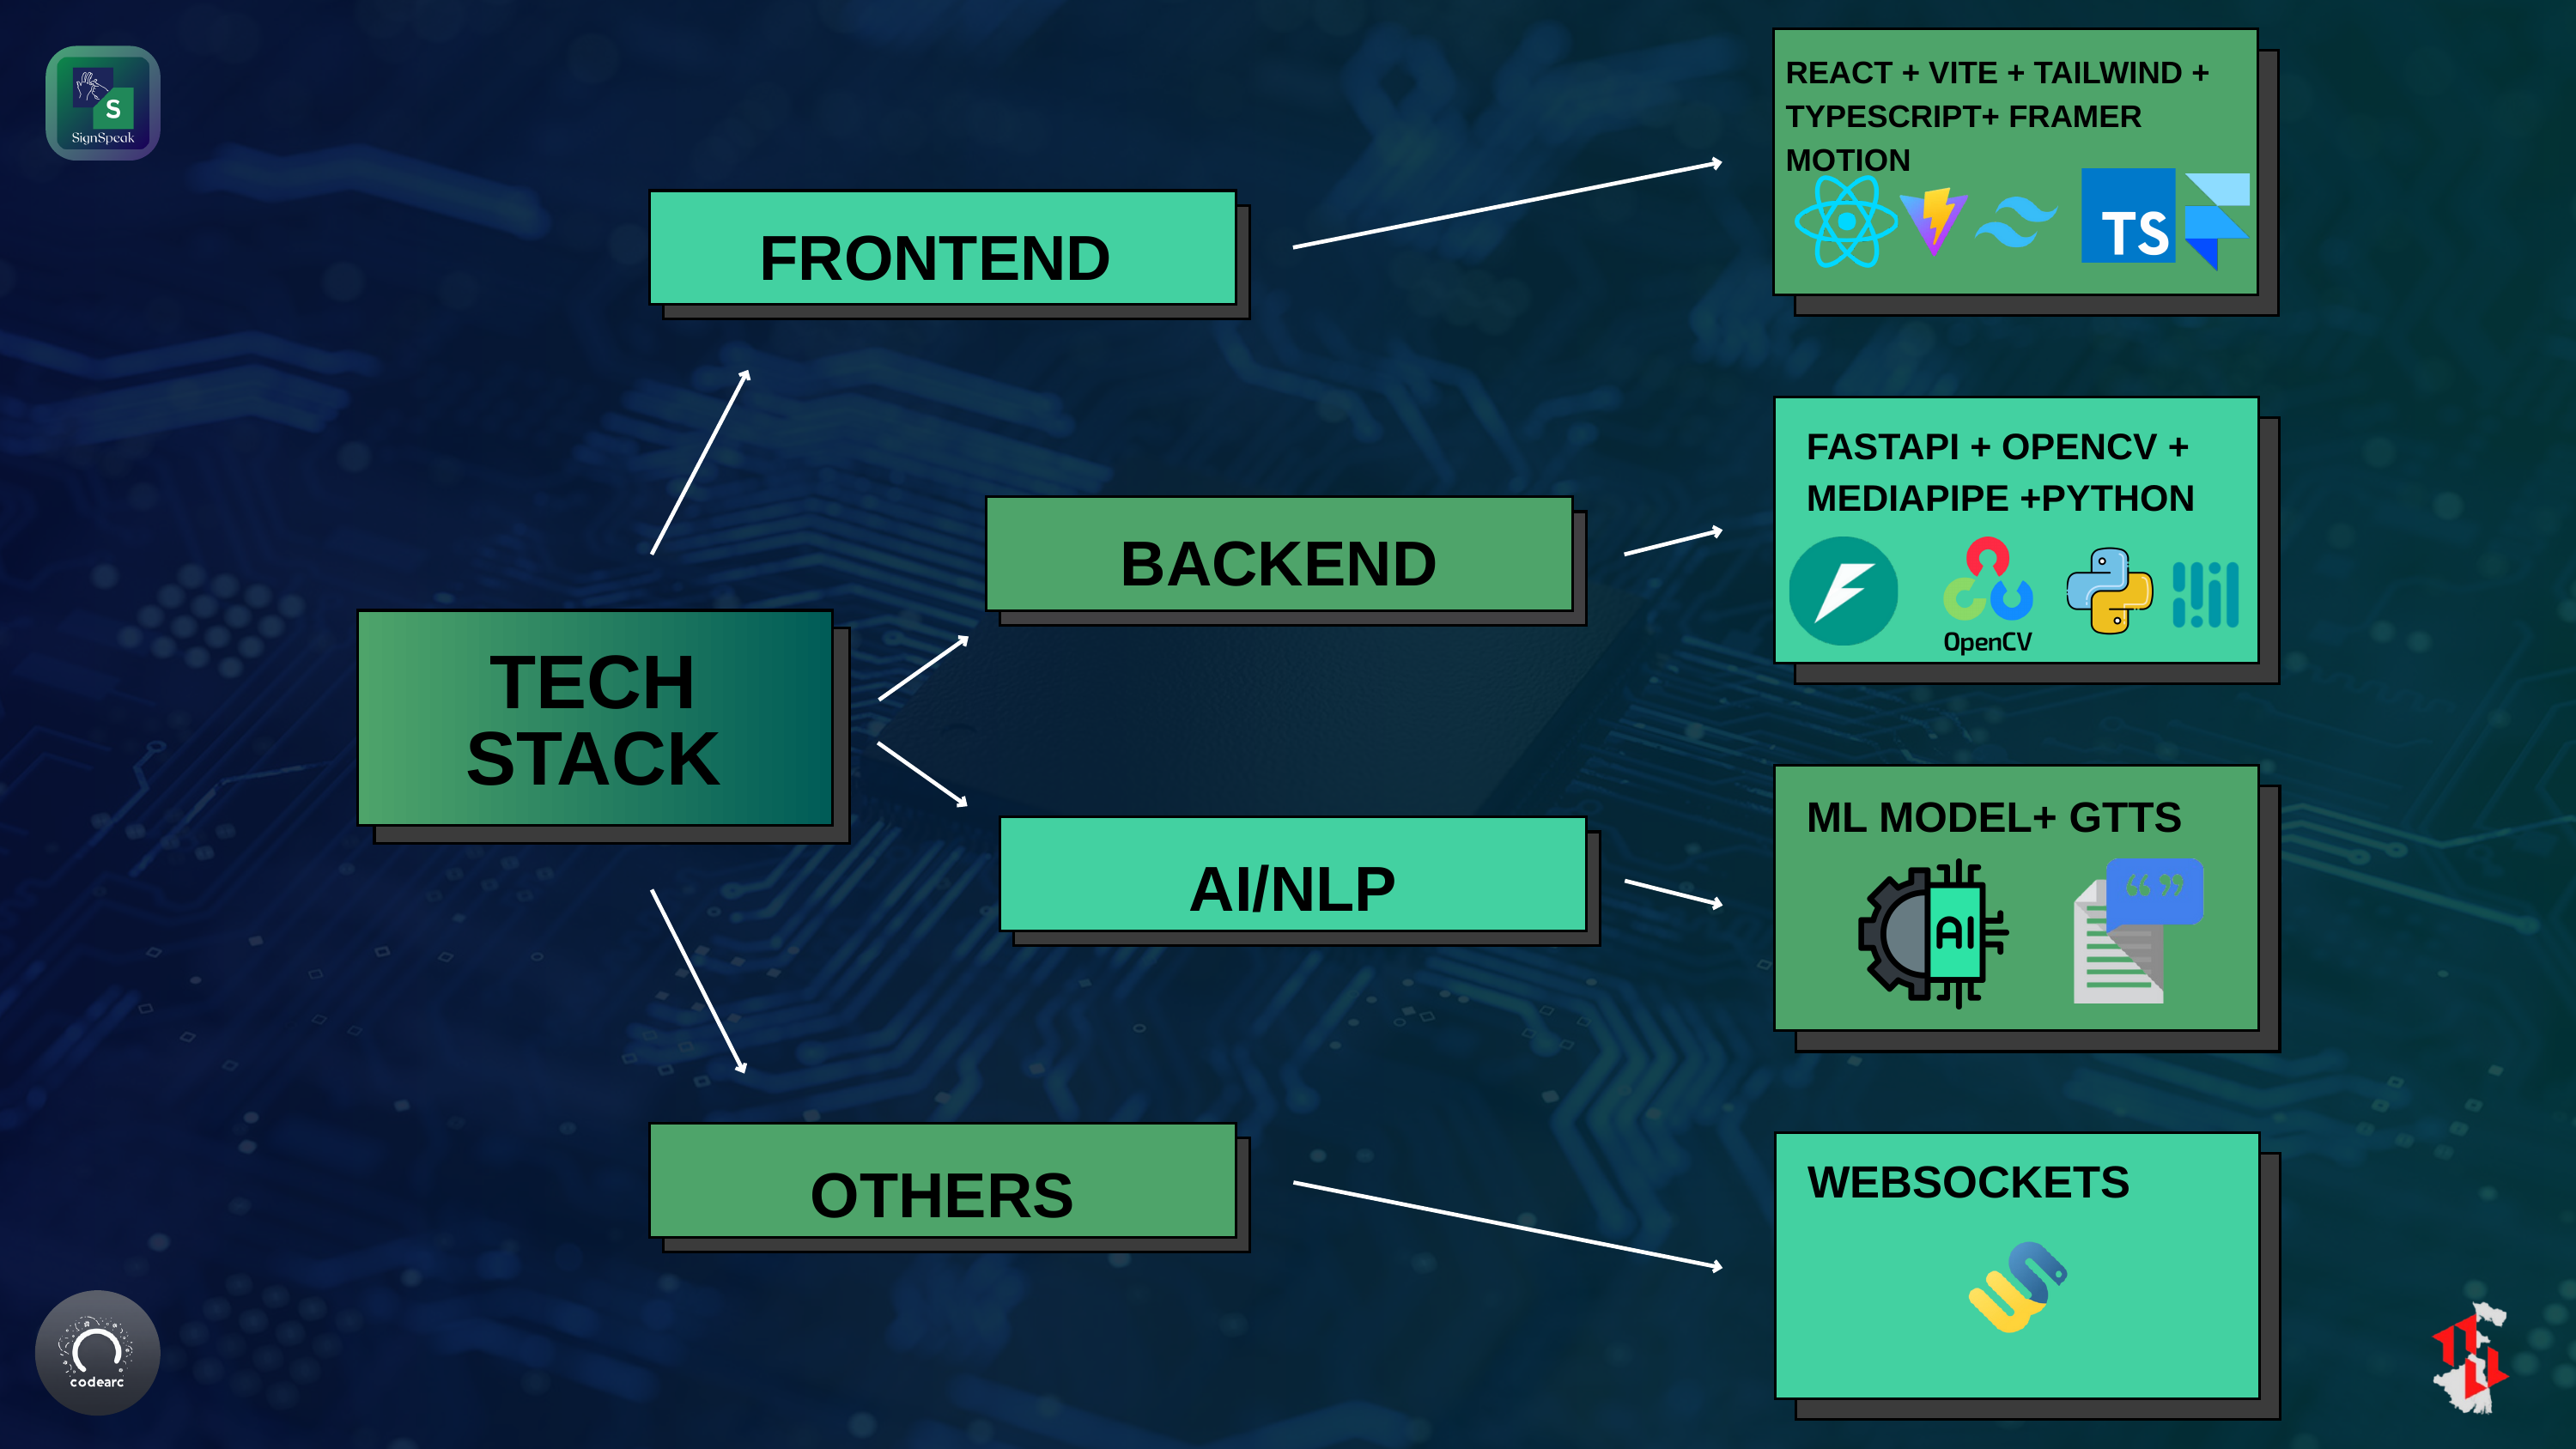

REACT + VITE + TAILWIND + TYPESCRIPT+ FRAMER MOTION

FRONTEND

FASTAPI + OPENCV + MEDIAPIPE +PYTHON

BACKEND

TECH STACK

ML MODEL+ GTTS

AI/NLP

CREATIVE IDEA

OTHERS
 WEBSOCKETS